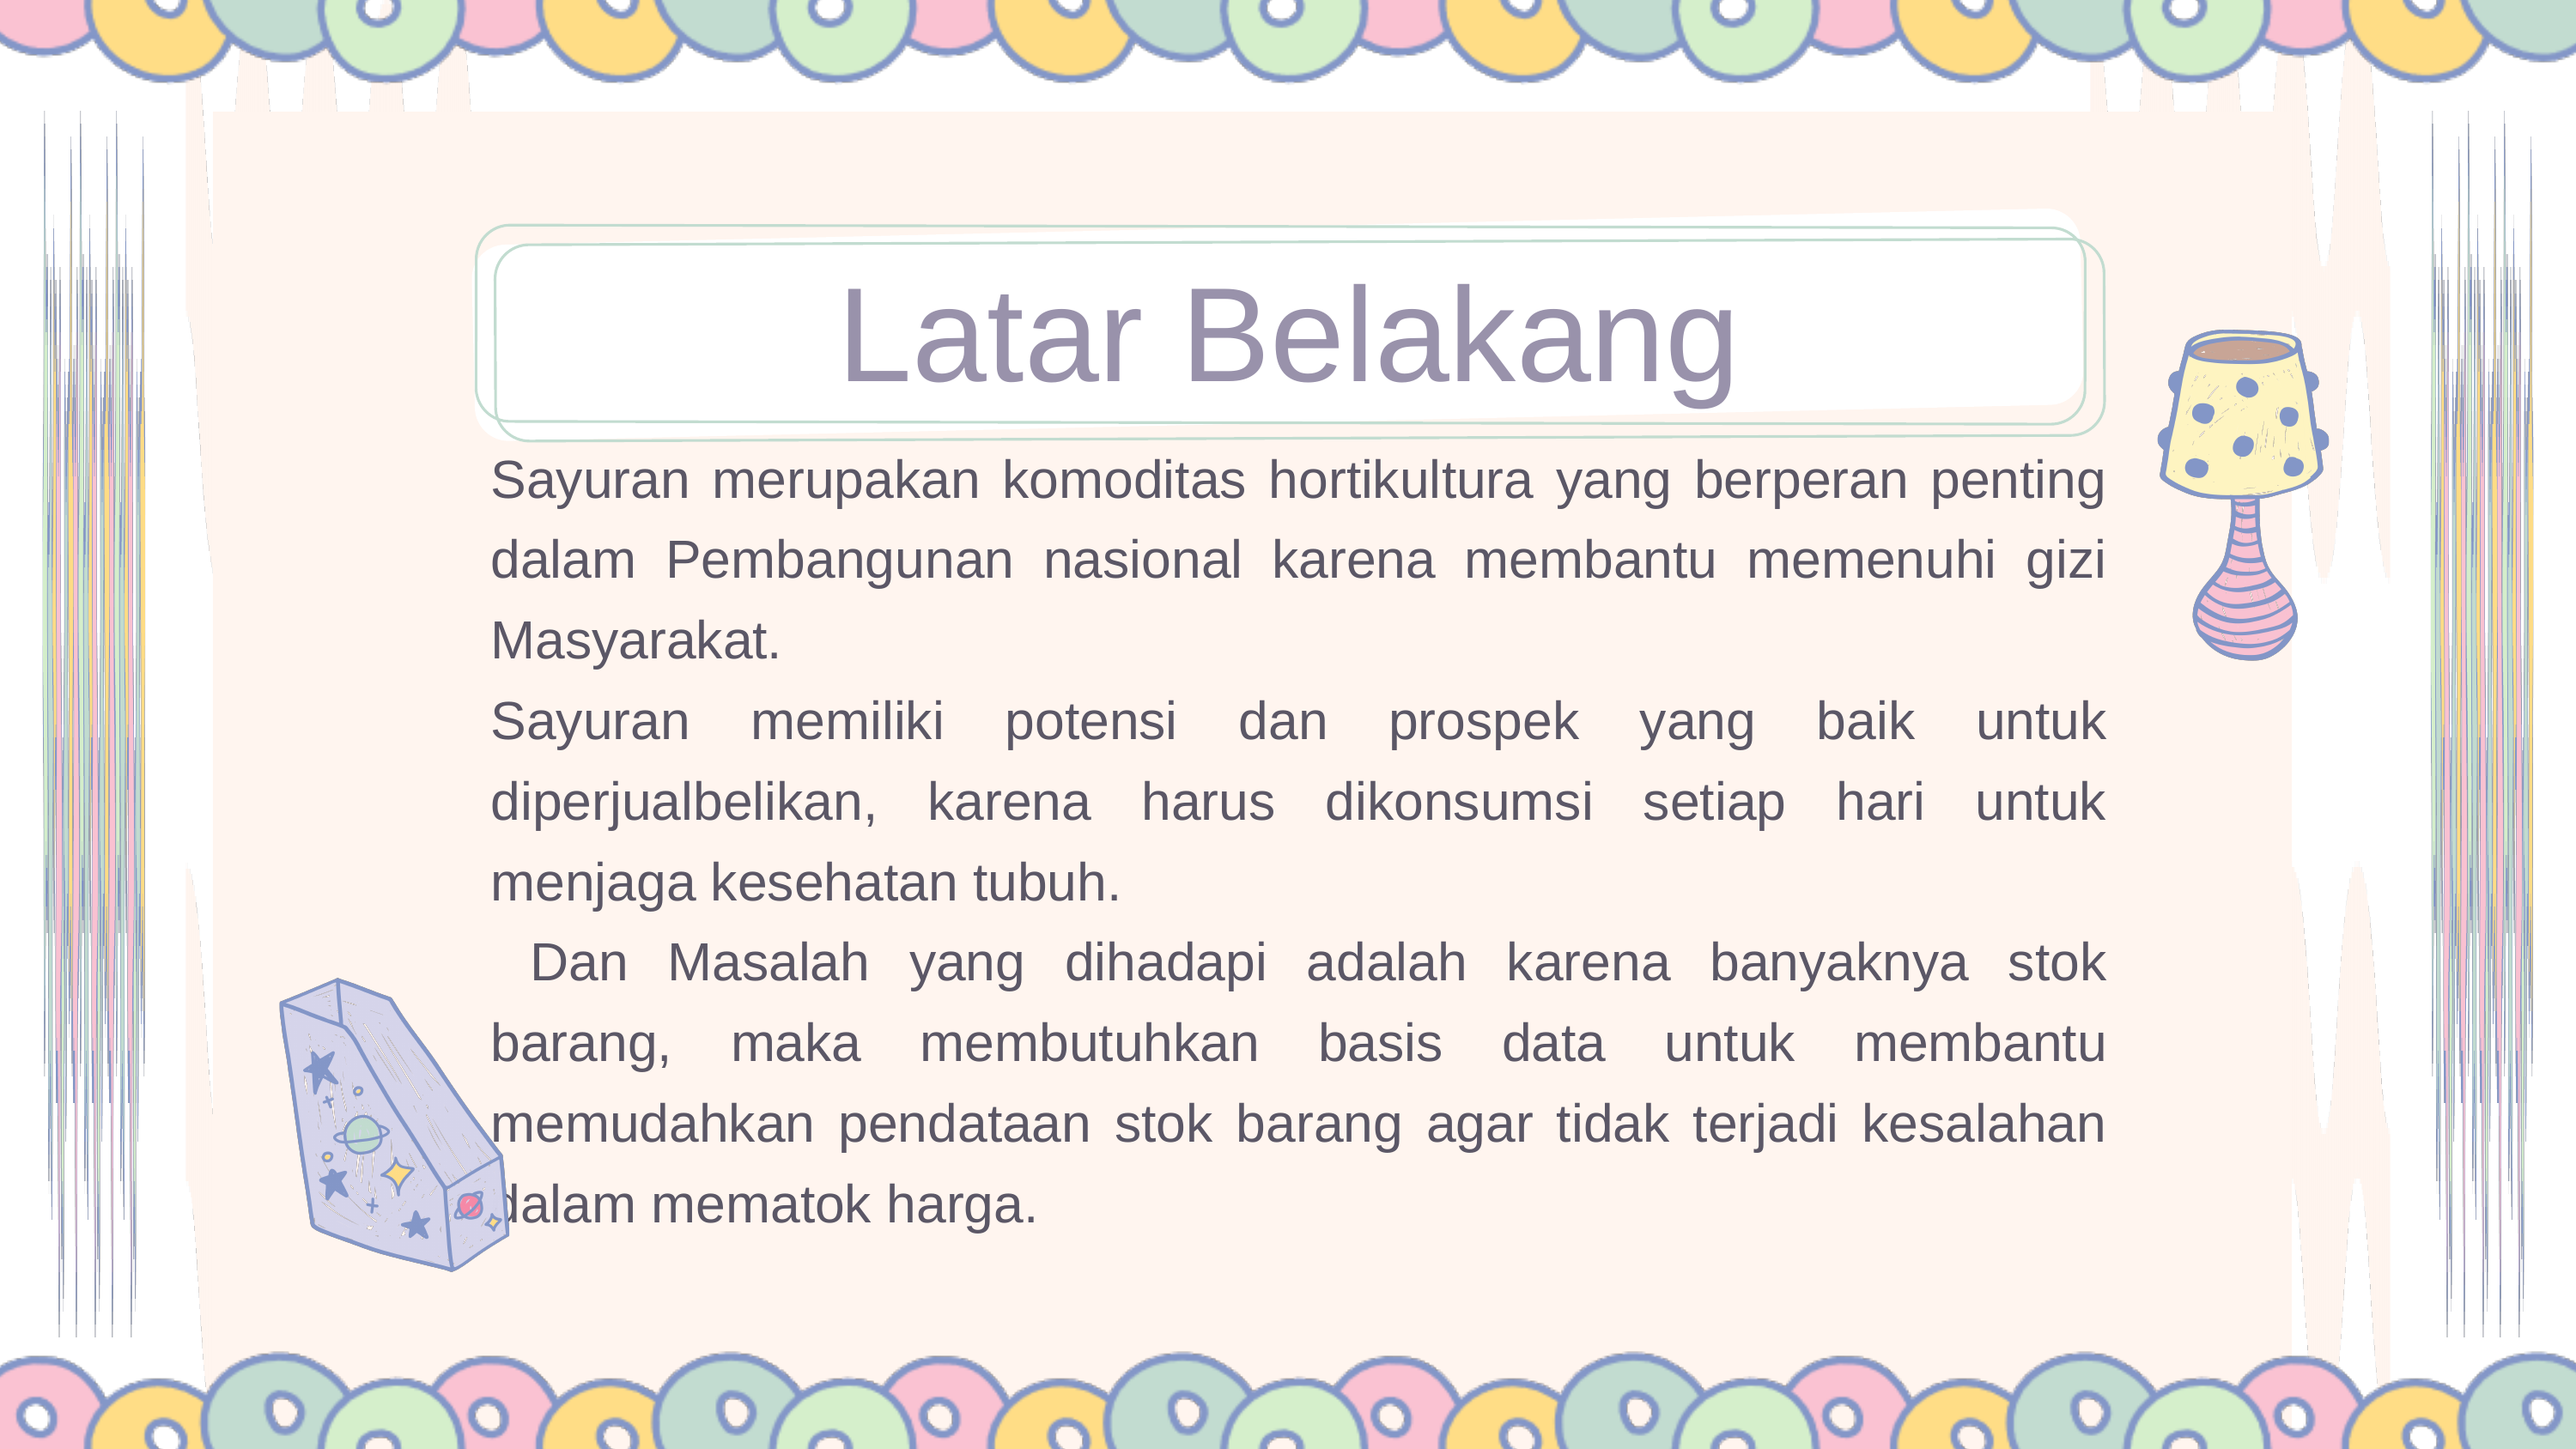

Latar Belakang

Sayuran merupakan komoditas hortikultura yang berperan penting dalam Pembangunan nasional karena membantu memenuhi gizi Masyarakat.
Sayuran memiliki potensi dan prospek yang baik untuk diperjualbelikan, karena harus dikonsumsi setiap hari untuk menjaga kesehatan tubuh.
 Dan Masalah yang dihadapi adalah karena banyaknya stok barang, maka membutuhkan basis data untuk membantu memudahkan pendataan stok barang agar tidak terjadi kesalahan dalam mematok harga.